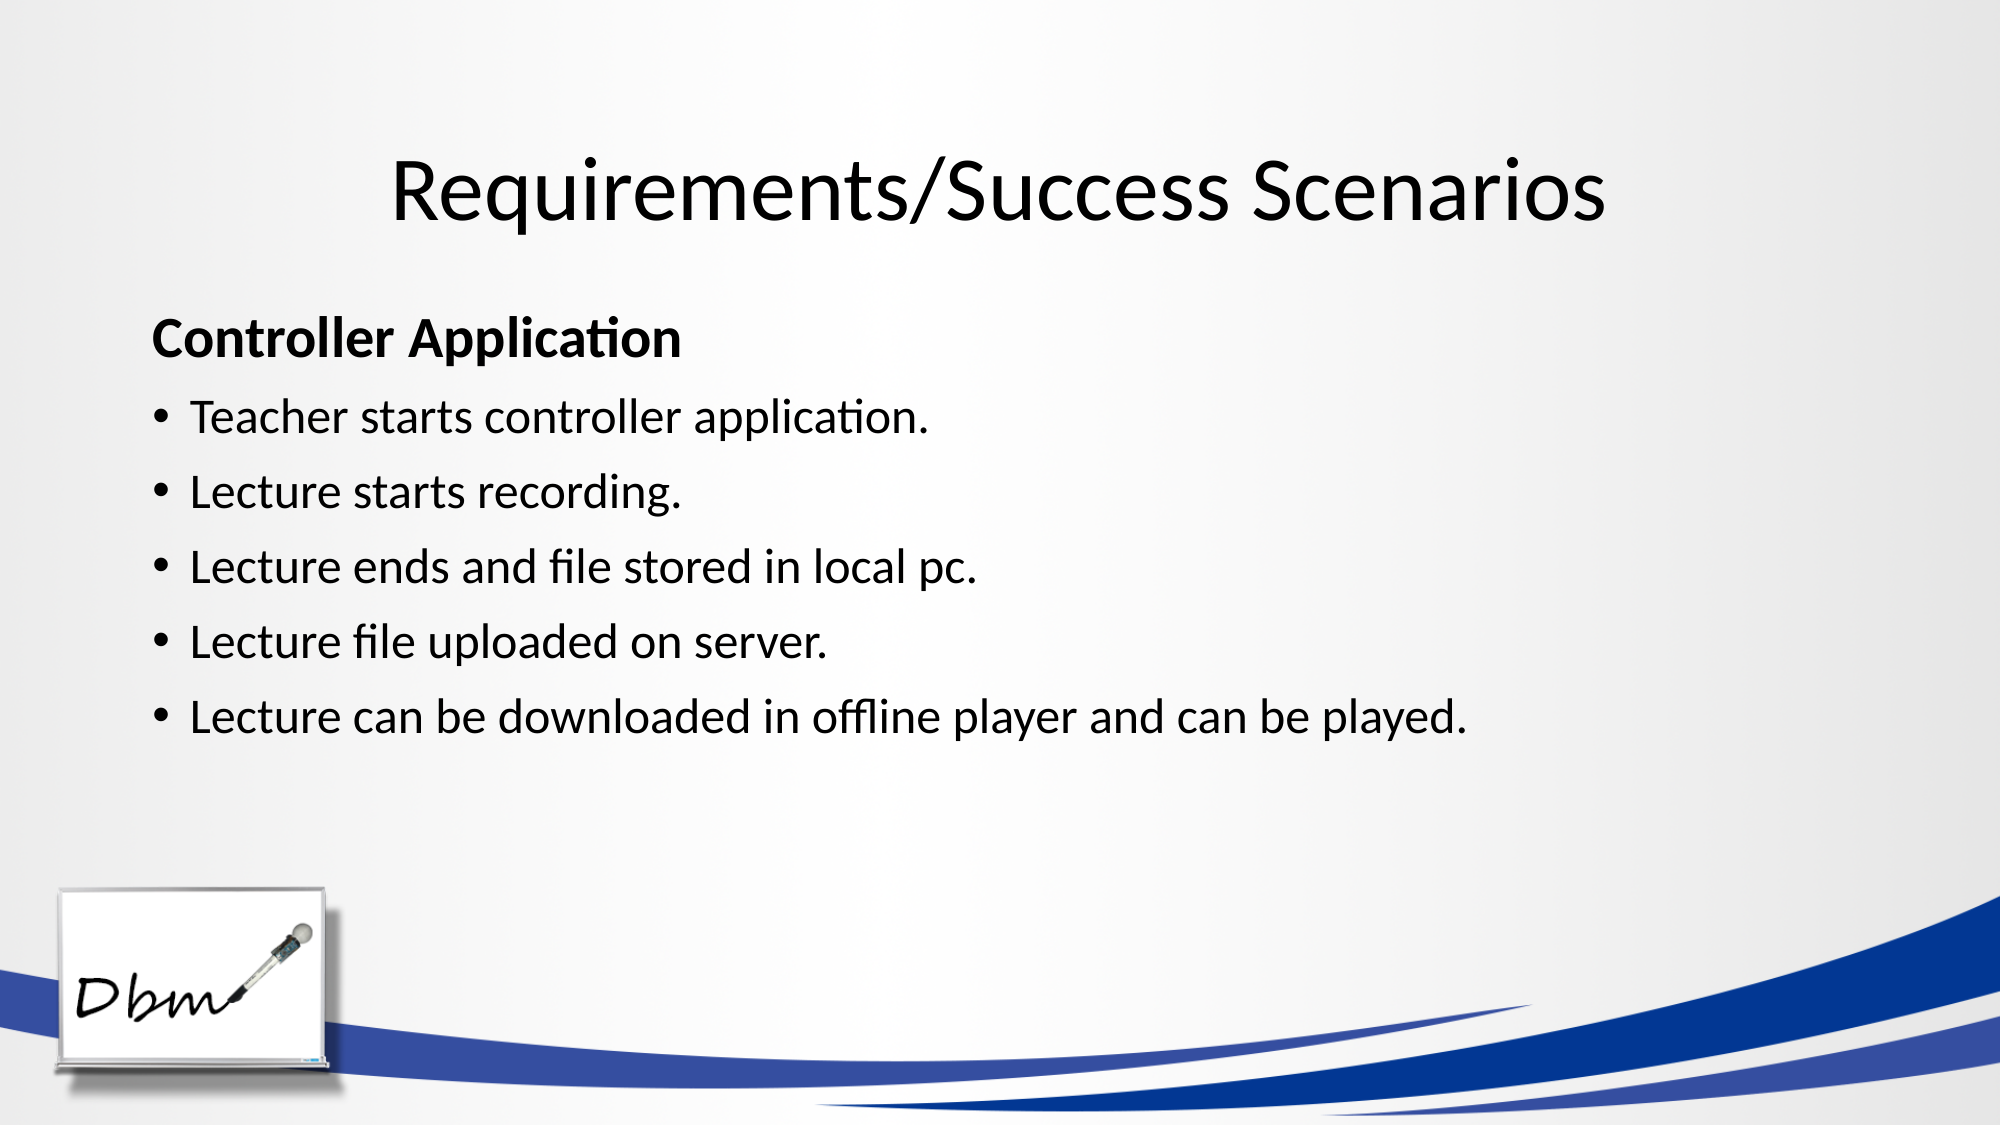

Requirements/Success Scenarios
Controller Application
Teacher starts controller application.
Lecture starts recording.
Lecture ends and file stored in local pc.
Lecture file uploaded on server.
Lecture can be downloaded in offline player and can be played.